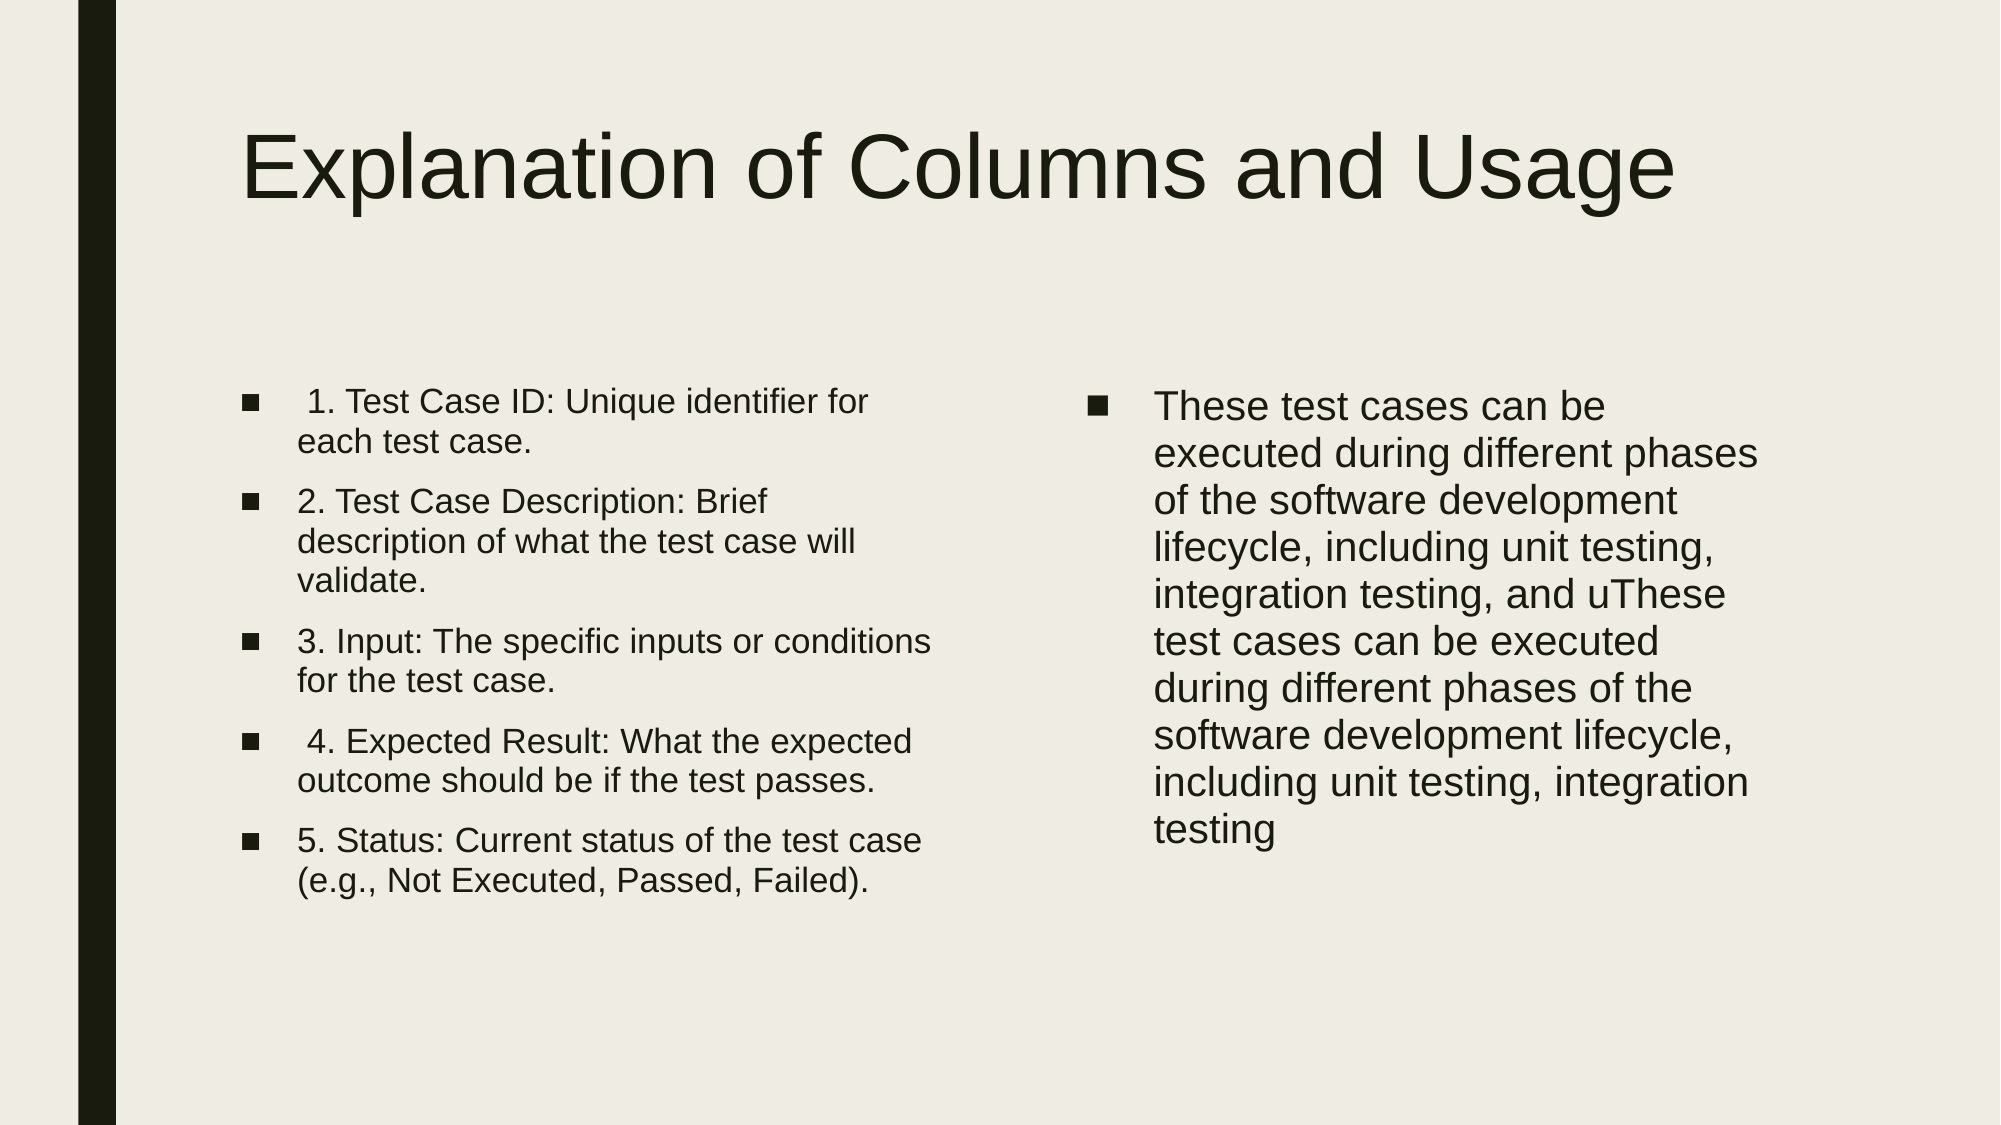

# Explanation of Columns and Usage
 1. Test Case ID: Unique identifier for each test case.
2. Test Case Description: Brief description of what the test case will validate.
3. Input: The specific inputs or conditions for the test case.
 4. Expected Result: What the expected outcome should be if the test passes.
5. Status: Current status of the test case (e.g., Not Executed, Passed, Failed).
These test cases can be executed during different phases of the software development lifecycle, including unit testing, integration testing, and uThese test cases can be executed during different phases of the software development lifecycle, including unit testing, integration testing